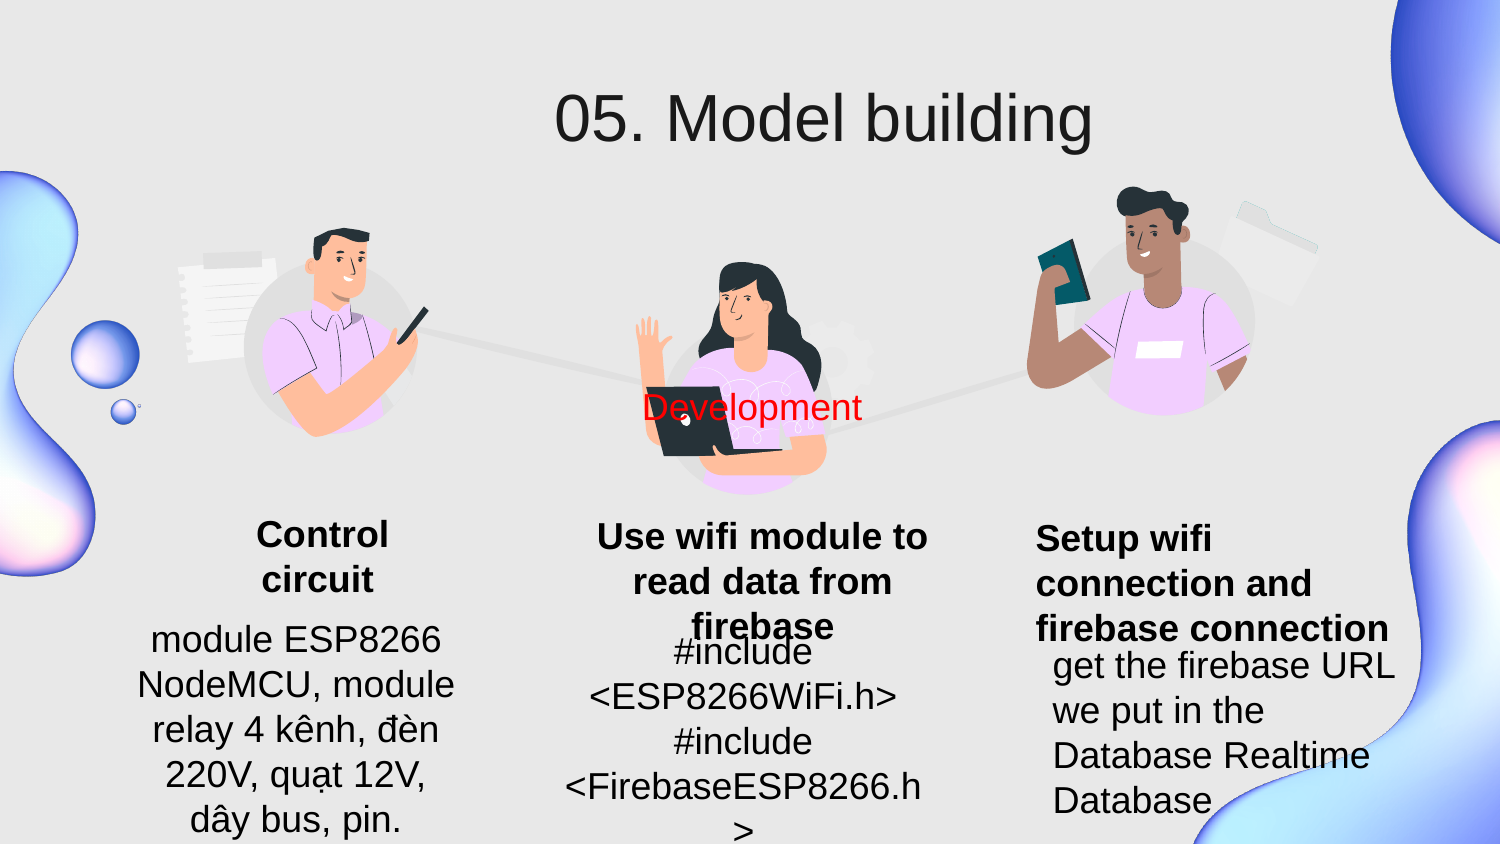

05. Model building

Development
Control circuit
Use wifi module to read data from firebase
Setup wifi connection and firebase connection
module ESP8266 NodeMCU, module relay 4 kênh, đèn 220V, quạt 12V, dây bus, pin.
#include <ESP8266WiFi.h>
#include <FirebaseESP8266.h>
get the firebase URL we put in the Database Realtime Database